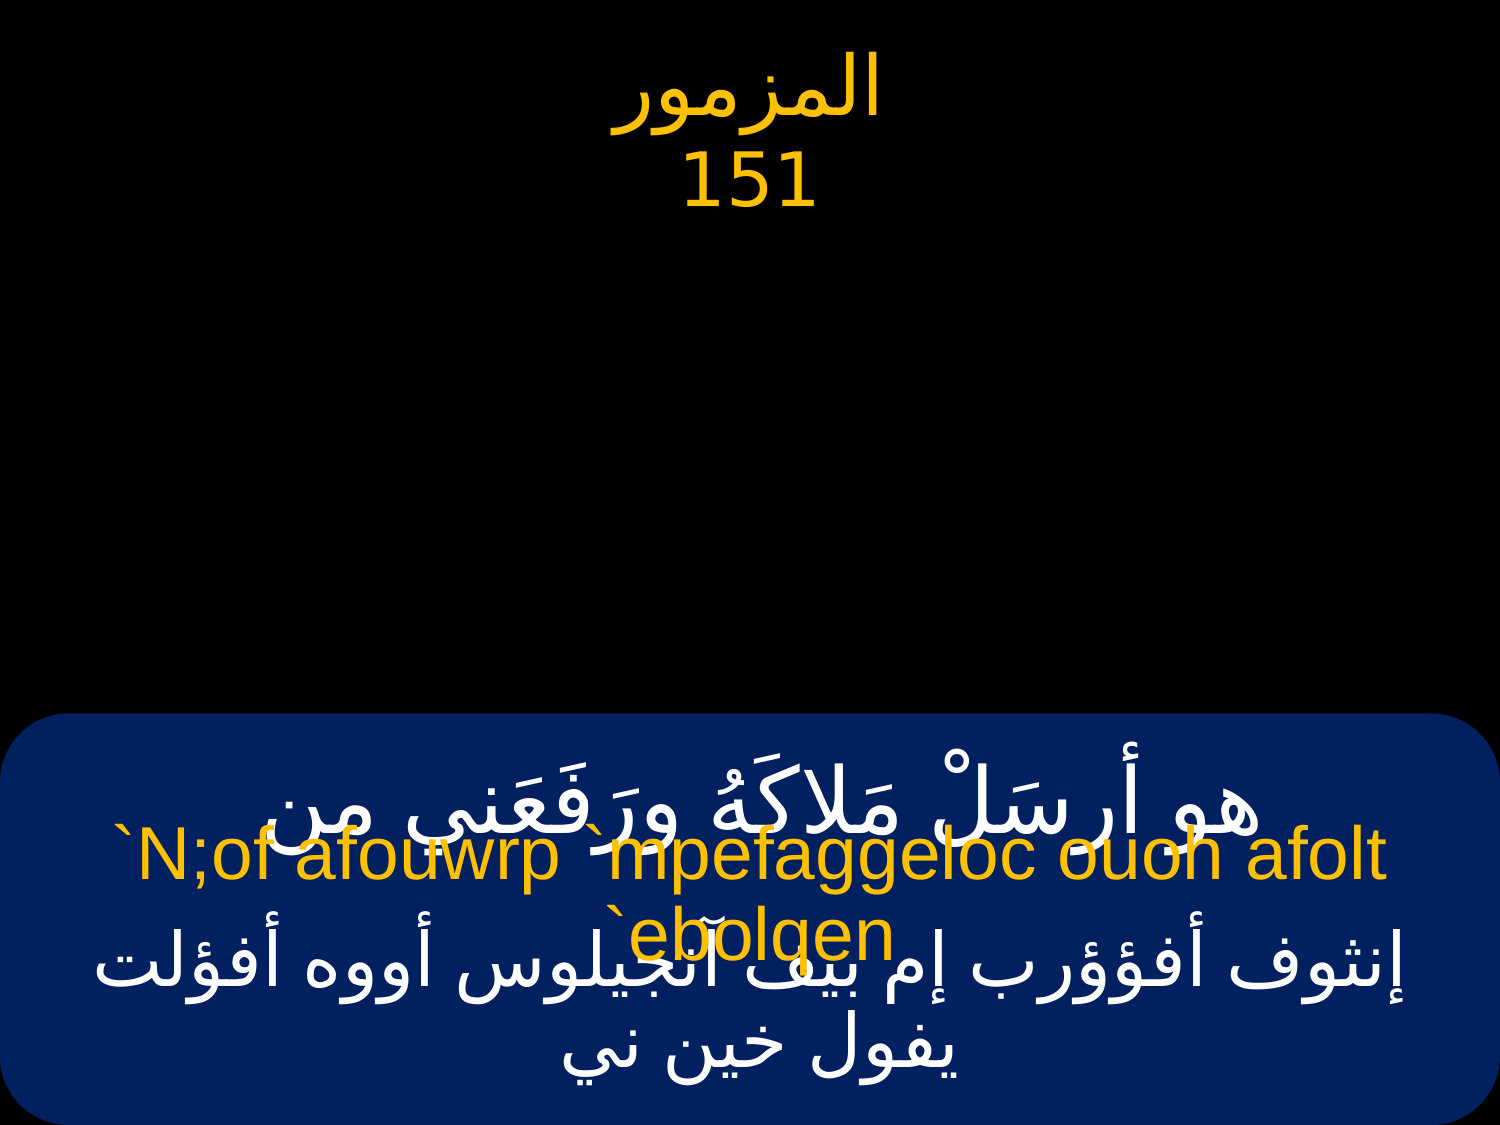

# هو أرسَلْ مَلاكَهُ ورَفَعَني من
`N;of afouwrp `mpefaggeloc ouoh afolt `ebolqen
إنثوف أفؤؤرب إم بيف آنجيلوس أووه أفؤلت يفول خين ني